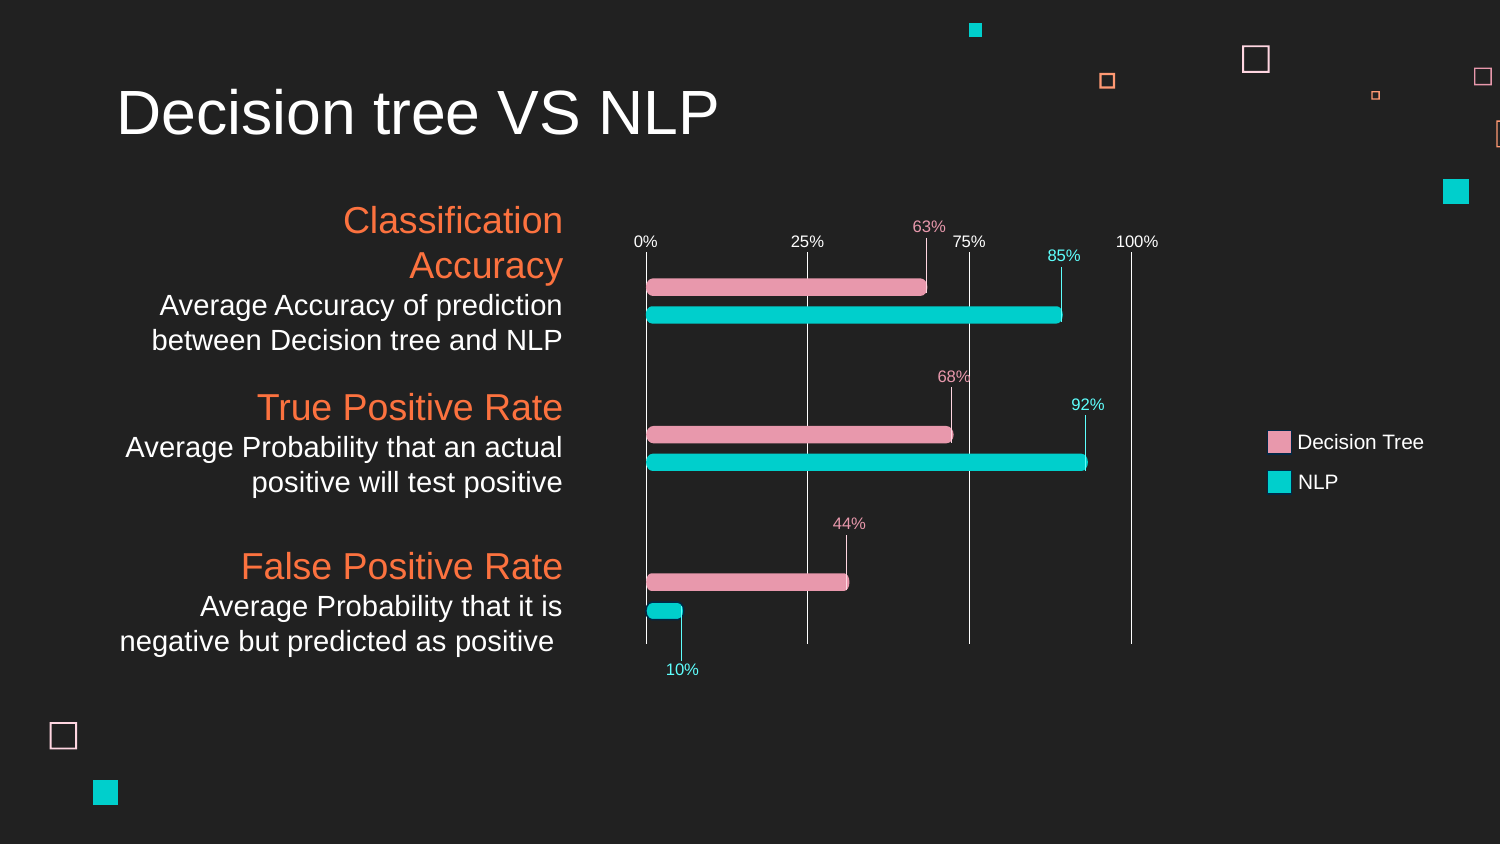

# Decision tree VS NLP
63%
0%
25%
75%
100%
85%
Classification Accuracy

 Average Accuracy of prediction between Decision tree and NLP

68%
92%
True Positive Rate

Average Probability that an actual positive will test positive
Decision Tree

NLP

44%

False Positive Rate
Average Probability that it is negative but predicted as positive

10%